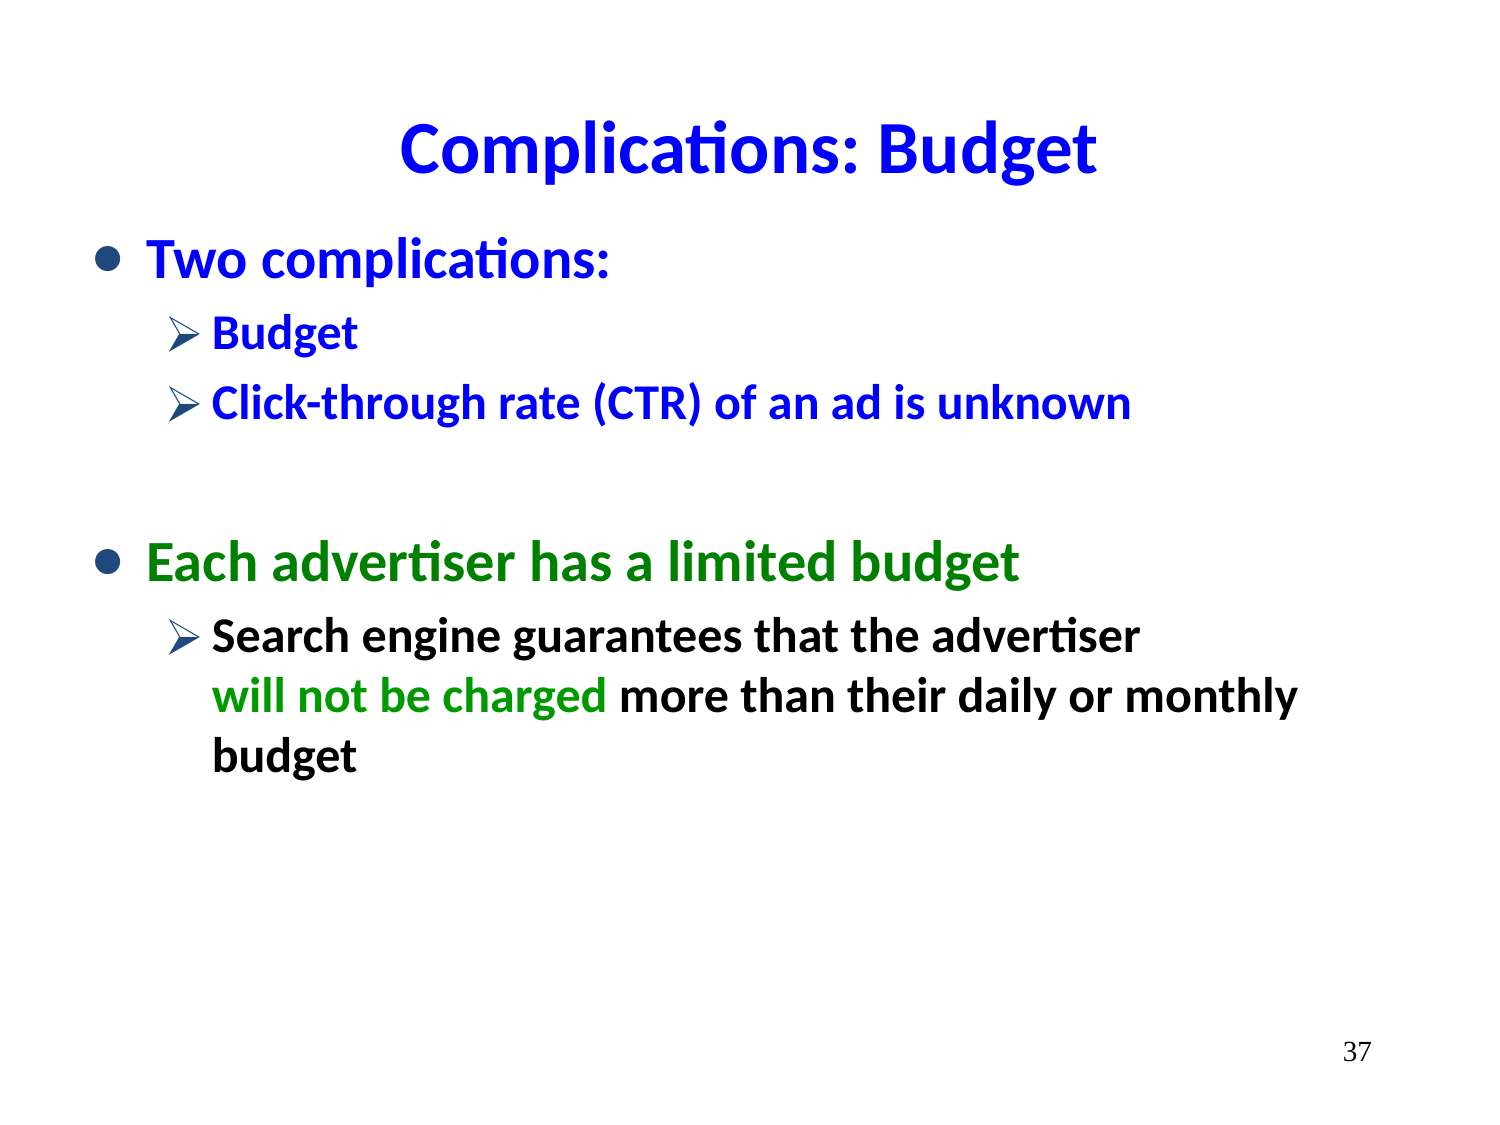

# Complications: Budget
Two complications:
Budget
Click-through rate (CTR) of an ad is unknown

Each advertiser has a limited budget
Search engine guarantees that the advertiser
will not be charged more than their daily or monthly budget
37